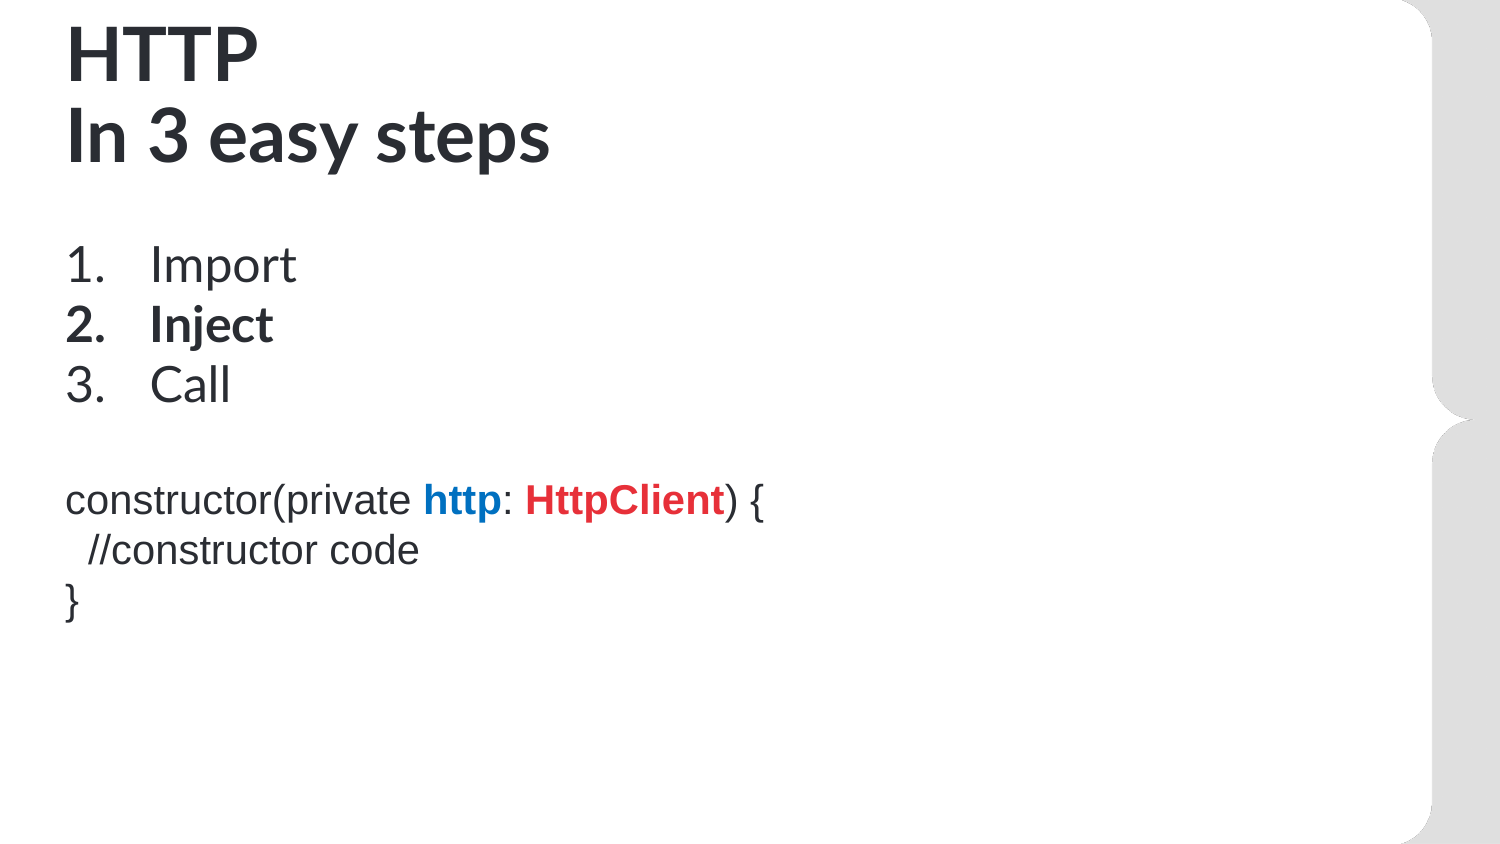

# HTTP In 3 easy steps
Import
Inject
Call

constructor(private http: HttpClient) {
  //constructor code
}